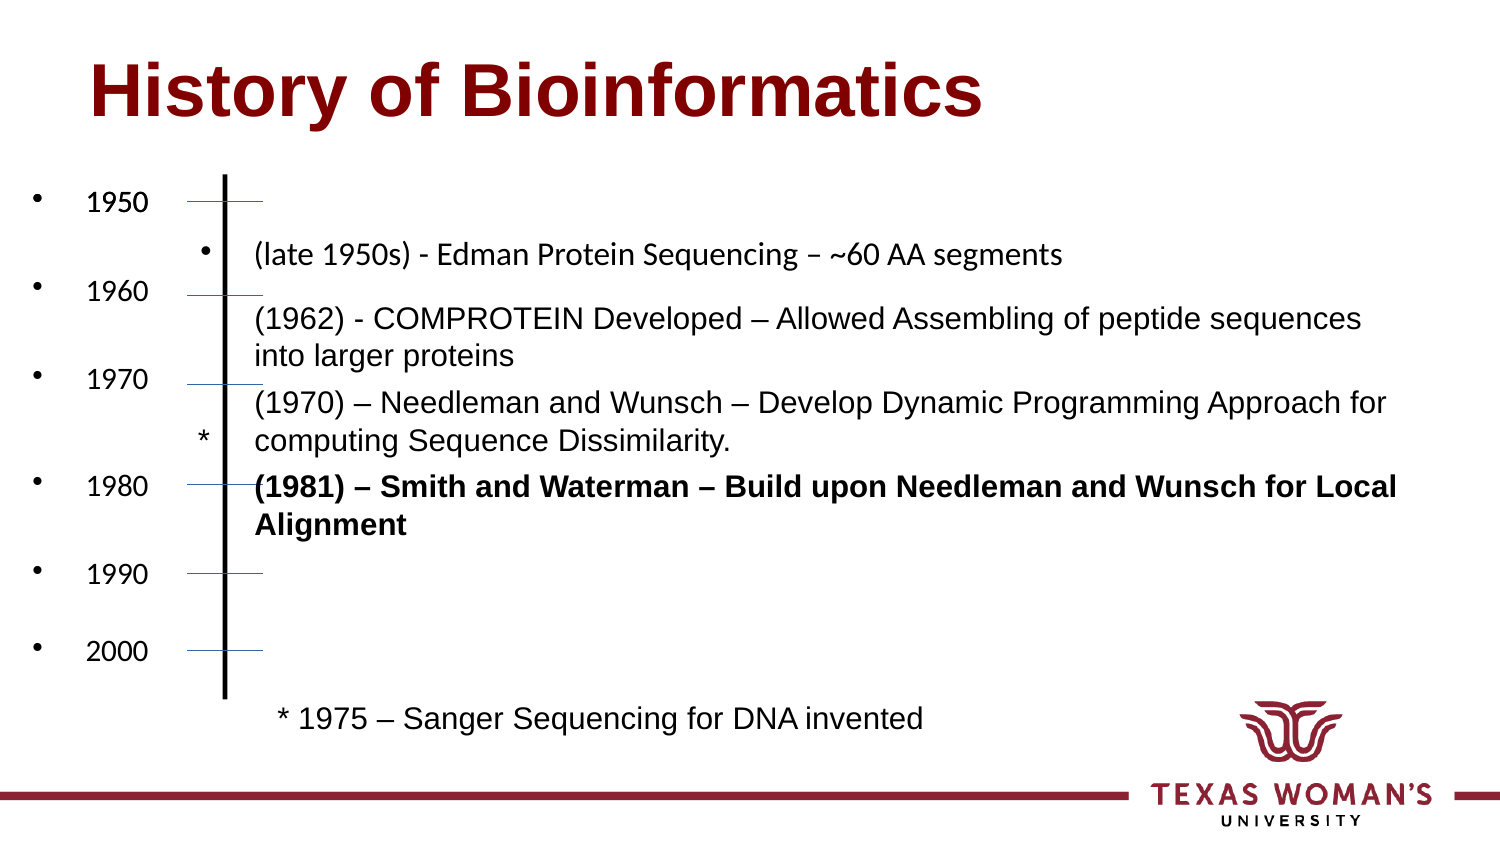

# History of Bioinformatics
1950
1950

(late 1950s) - Edman Protein Sequencing – ~60 AA segments

1960
(1962) - COMPROTEIN Developed – Allowed Assembling of peptide sequences into larger proteins

1970
(1970) – Needleman and Wunsch – Develop Dynamic Programming Approach for computing Sequence Dissimilarity.

*
1980
(1981) – Smith and Waterman – Build upon Needleman and Wunsch for Local Alignment

1990

2000

* 1975 – Sanger Sequencing for DNA invented